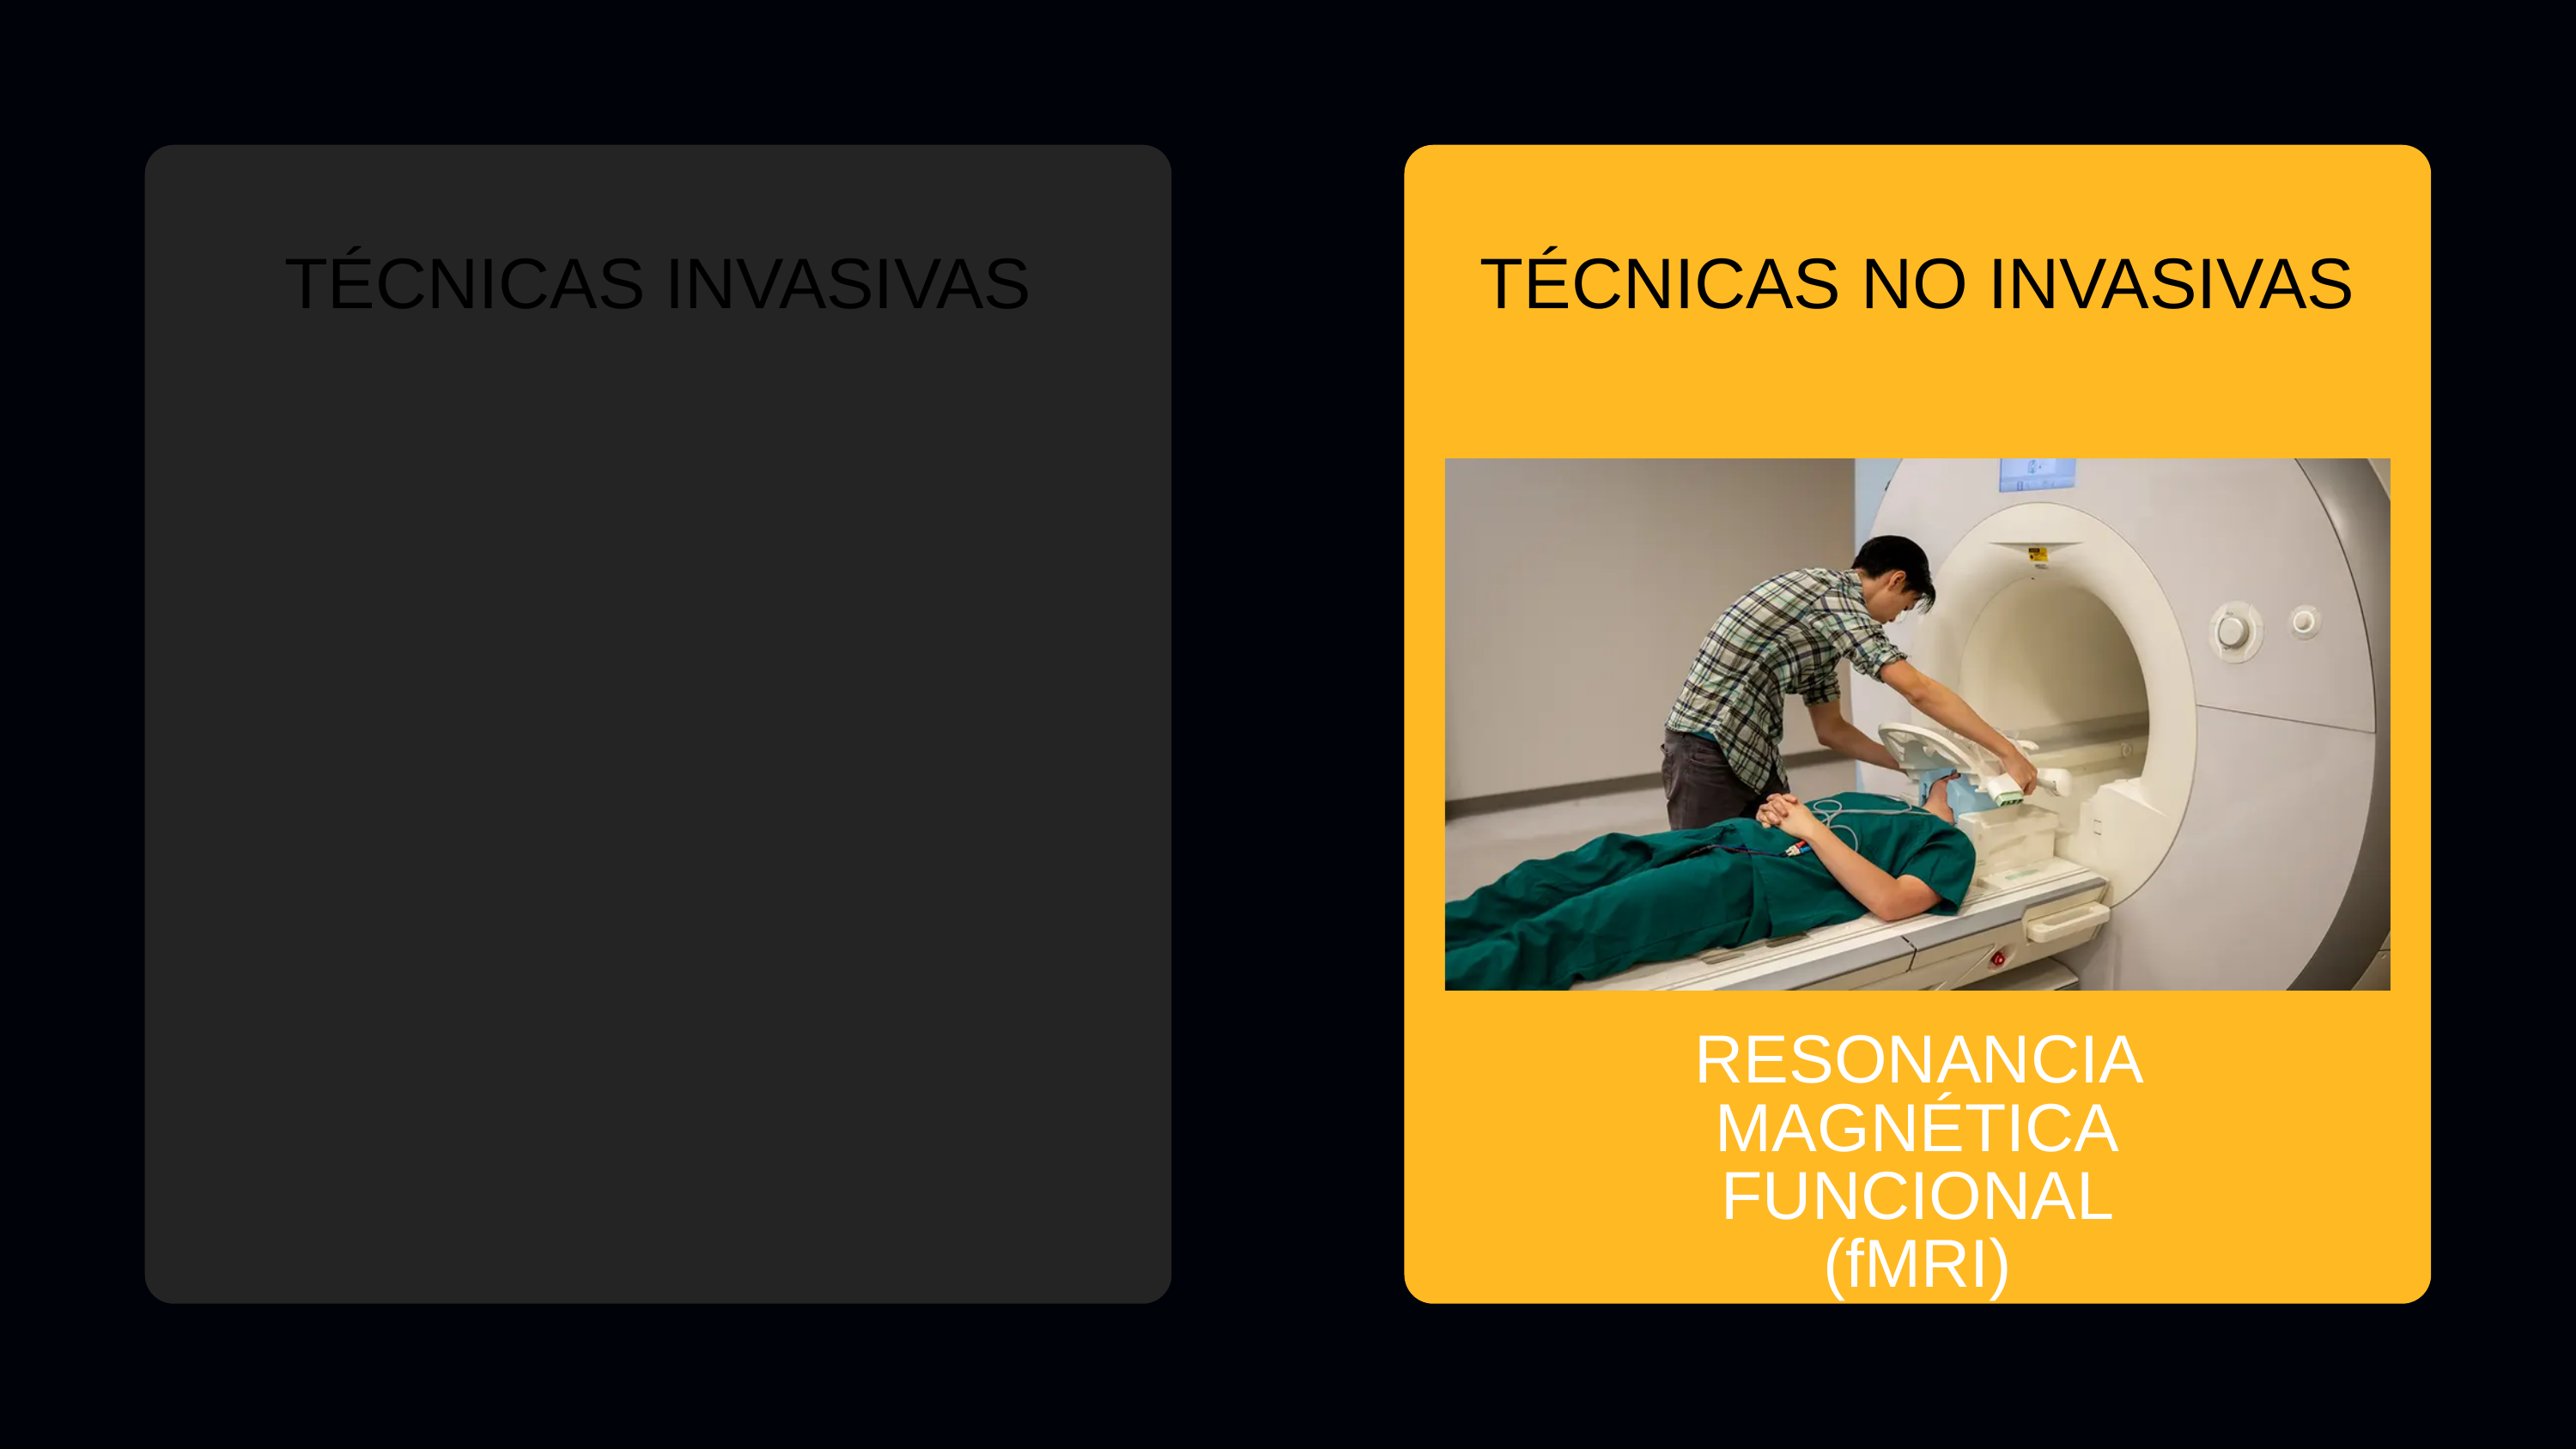

TÉCNICAS INVASIVAS

TÉCNICAS NO INVASIVAS

RESONANCIA MAGNÉTICA
FUNCIONAL
(fMRI)